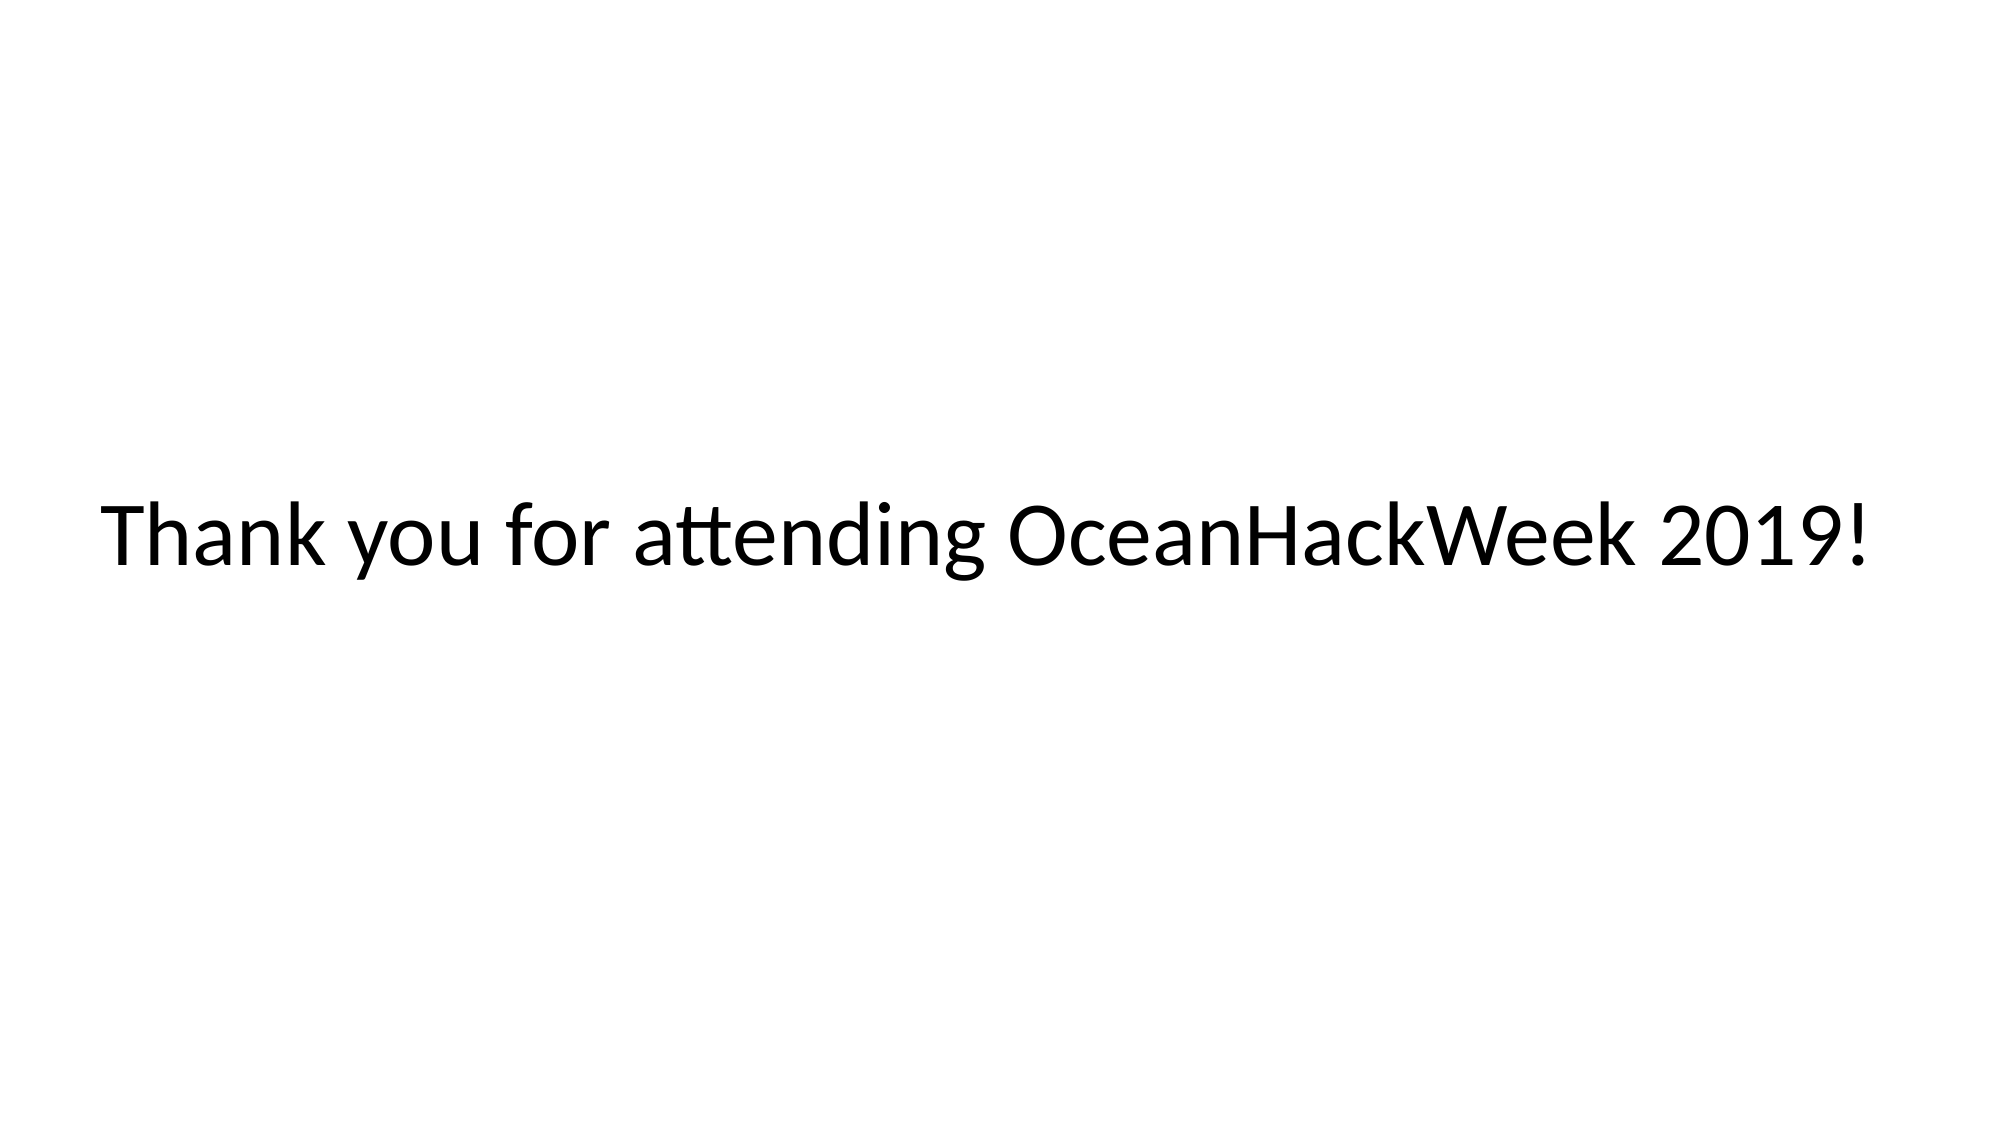

# Thank you for attending OceanHackWeek 2019!